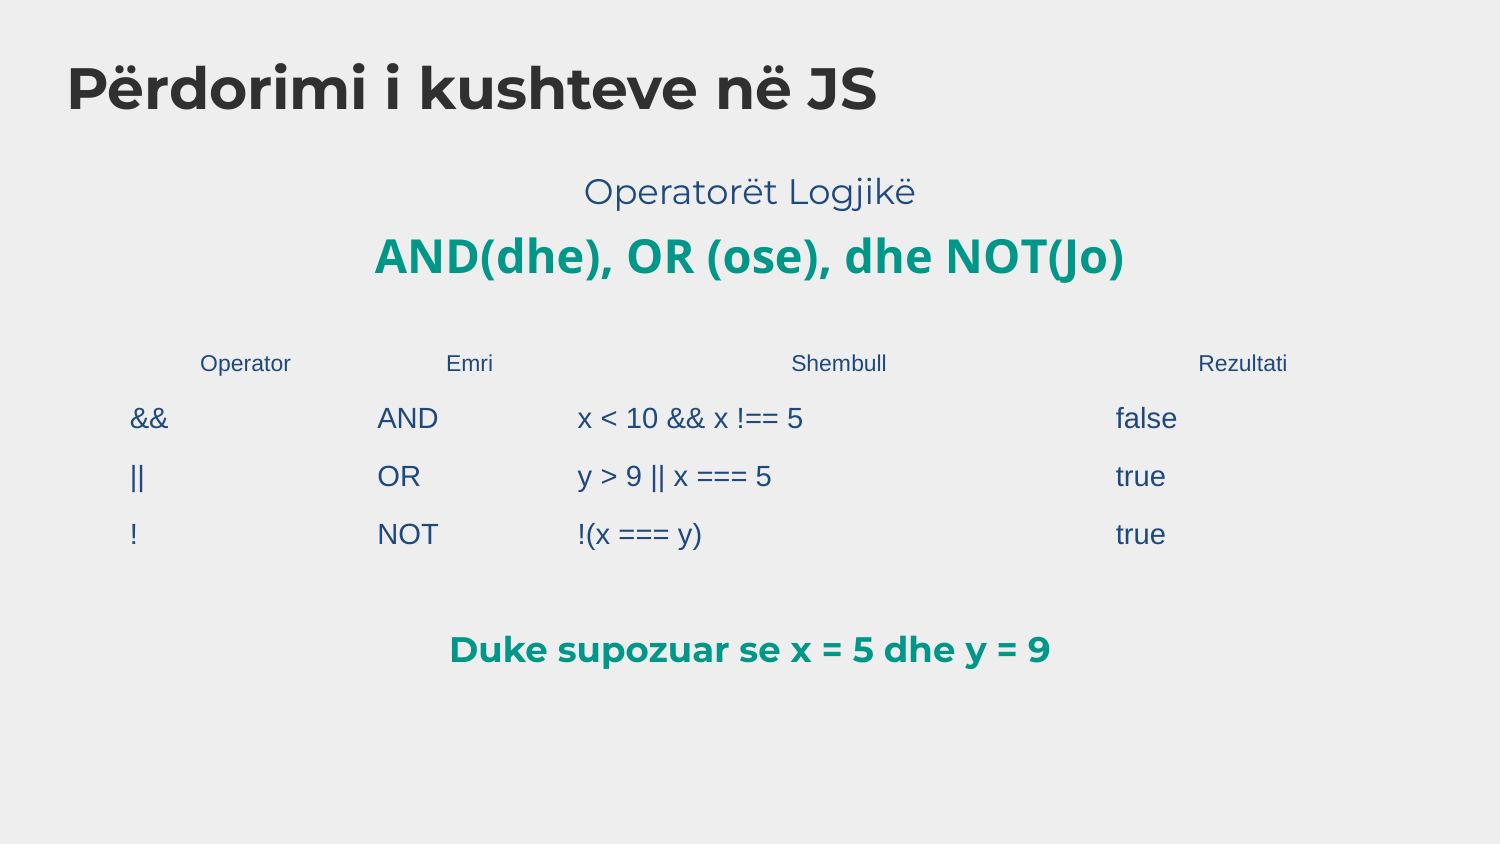

# Përdorimi i kushteve në JS
Operatorët Logjikë
AND(dhe), OR (ose), dhe NOT(Jo)

Duke supozuar se x = 5 dhe y = 9
| Operator | Emri | Shembull | Rezultati |
| --- | --- | --- | --- |
| && | AND | x < 10 && x !== 5 | false |
| || | OR | y > 9 || x === 5 | true |
| ! | NOT | !(x === y) | true |